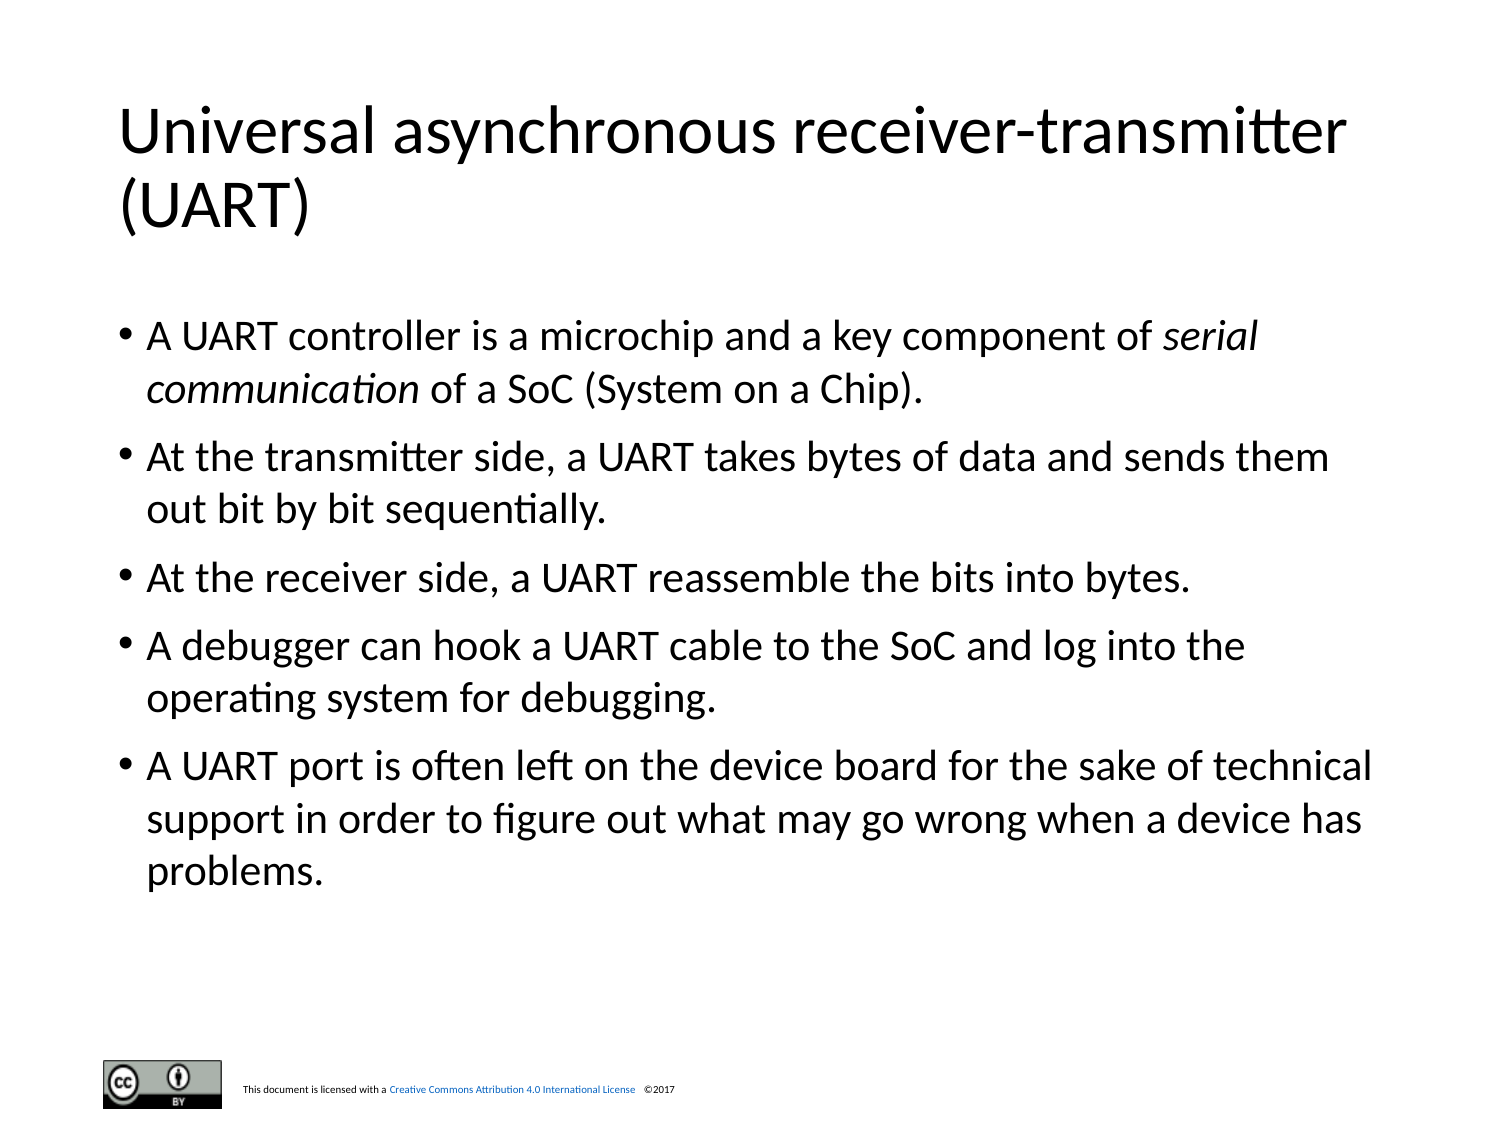

# Universal asynchronous receiver-transmitter (UART)
A UART controller is a microchip and a key component of serial communication of a SoC (System on a Chip).
At the transmitter side, a UART takes bytes of data and sends them out bit by bit sequentially.
At the receiver side, a UART reassemble the bits into bytes.
A debugger can hook a UART cable to the SoC and log into the operating system for debugging.
A UART port is often left on the device board for the sake of technical support in order to figure out what may go wrong when a device has problems.